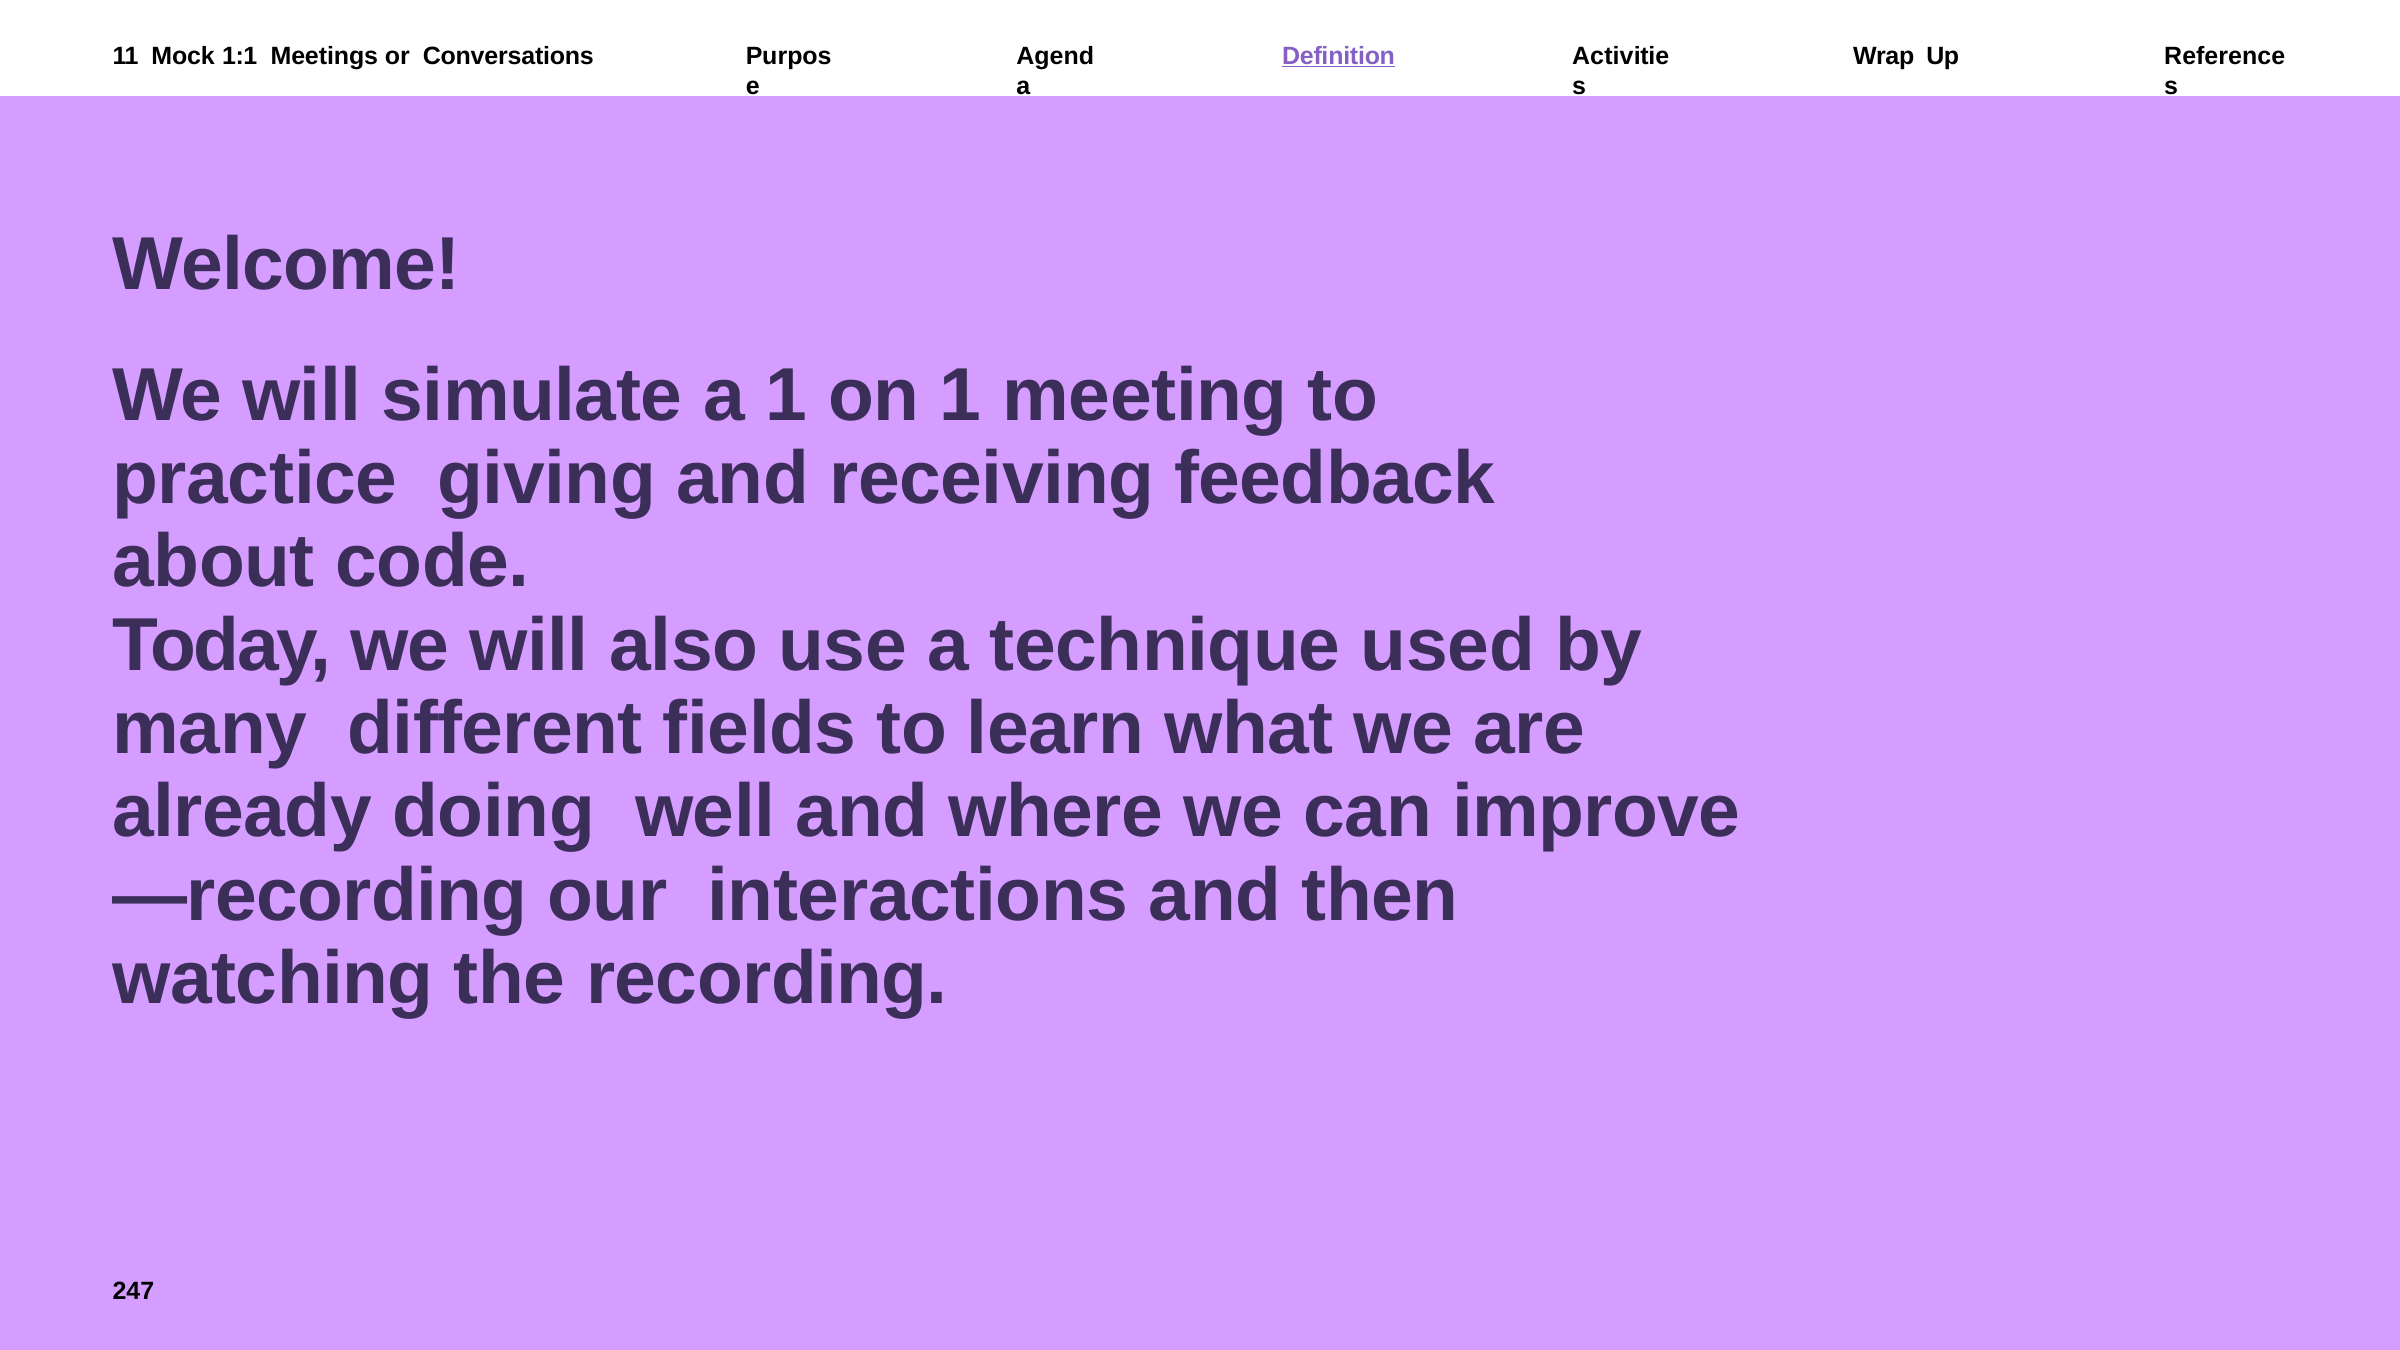

11 Mock 1:1  Meetings or Conversations
Purpose
Agenda
Definition
Activities
Wrap Up
References

Welcome!
We will simulate a 1 on 1 meeting to practice  giving and receiving feedback about code.
Today, we will also use a technique used by many  different fields to learn what we are already doing  well and where we can improve—recording our  interactions and then watching the recording.
247